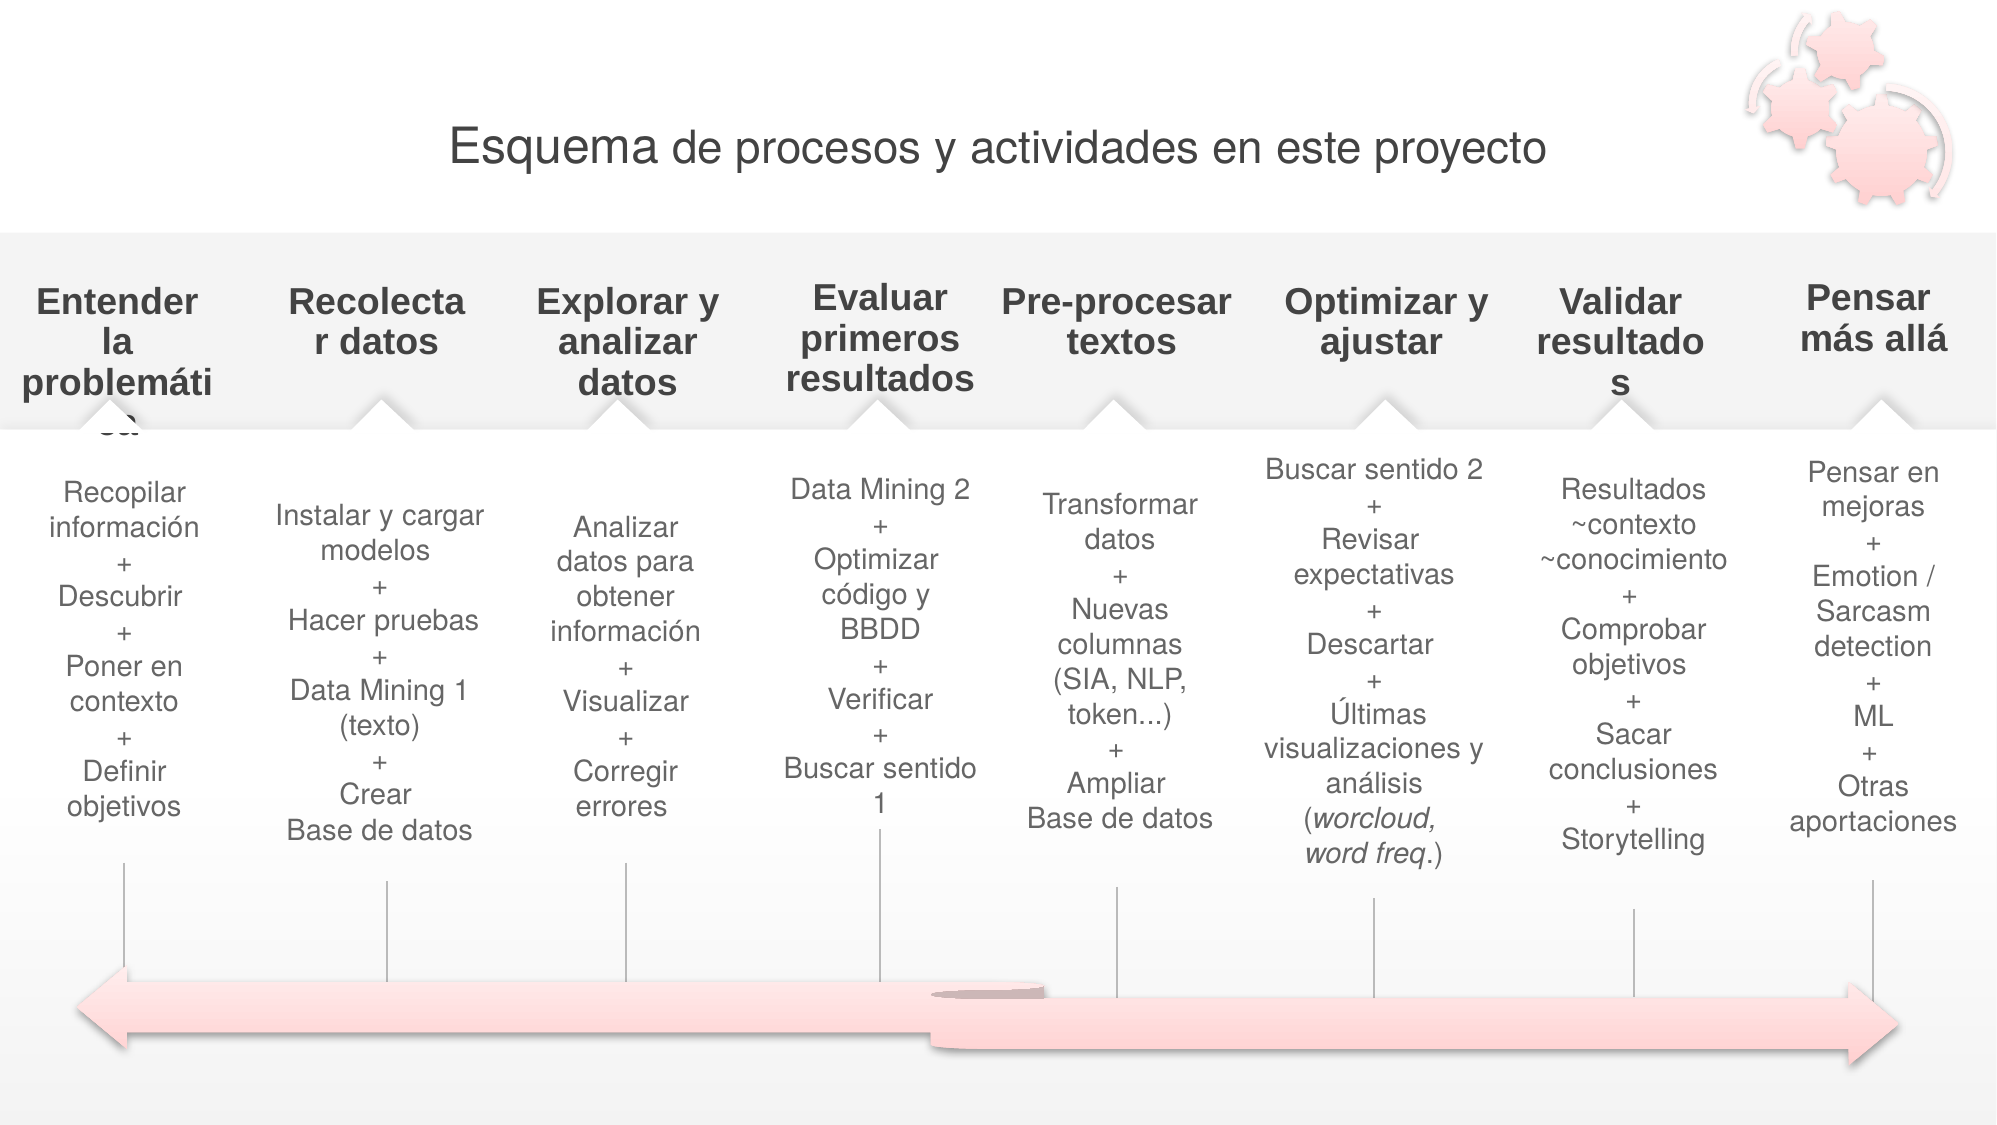

# Esquema de procesos y actividades en este proyecto

Evaluar primeros resultados
Pensar
más allá
Explorar y analizar datos
Entender la problemática
Recolectar datos
Pre-procesar
textos
Optimizar y
ajustar
Validar resultados

Resultados ~contexto
~conocimiento
+
Comprobar
objetivos
+
Sacar conclusiones
+
Storytelling
Analizar datos para obtener información
+
Visualizar
+
Corregir errores

Pensar en mejoras
+
Emotion / Sarcasm
detection
+
ML
+
Otras aportaciones

Transformar datos
+
Nuevas columnas
(SIA, NLP, token...)
+
Ampliar
Base de datos
Buscar sentido 2
+
Revisar
expectativas
+
Descartar
+
 Últimas visualizaciones y análisis
(worcloud,
word freq.)
Data Mining 2
+
Optimizar
código y
BBDD
+
Verificar
+
Buscar sentido 1

Instalar y cargar modelos
+
 Hacer pruebas
+
Data Mining 1
(texto)
+
Crear
Base de datos
Recopilar información
+
Descubrir
+
Poner en contexto
+
Definir objetivos